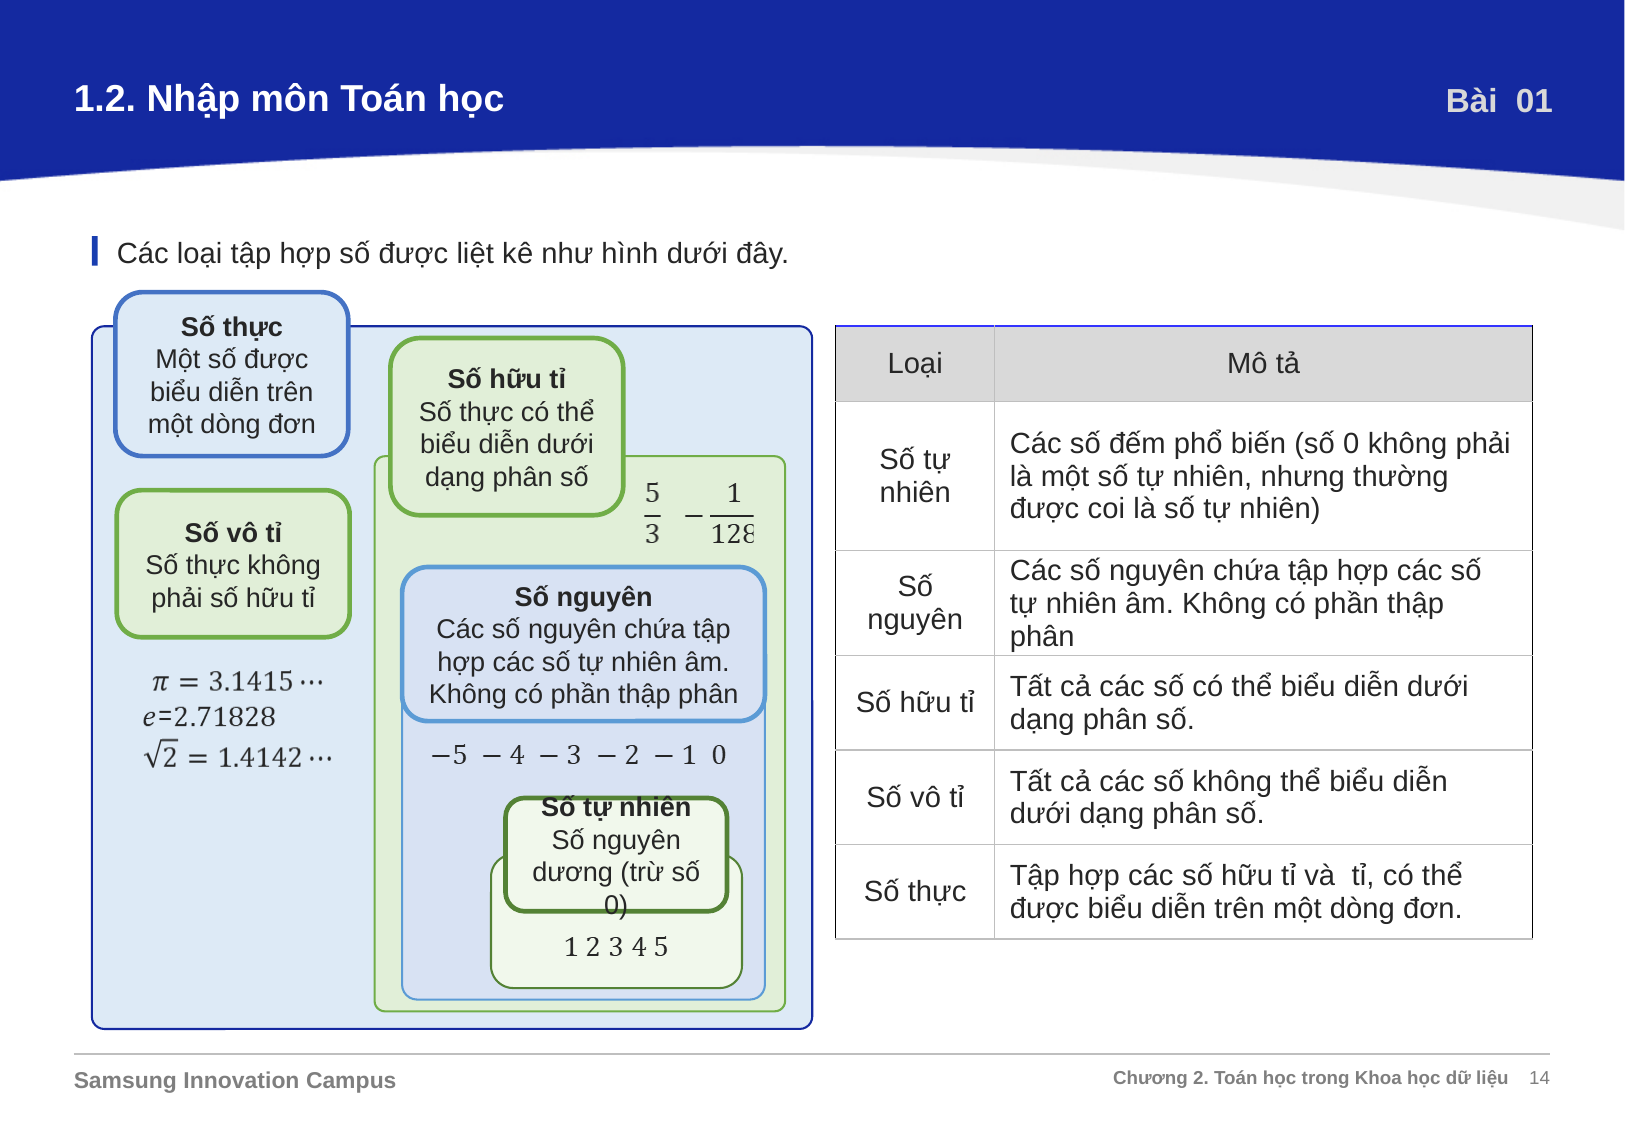

1.2. Nhập môn Toán học
Bài  01
Các loại tập hợp số được liệt kê như hình dưới đây.

Số thực
Một số được biểu diễn trên một dòng đơn

Số hữu tỉ
Số thực có thể biểu diễn dưới dạng phân số

Số vô tỉ
Số thực không phải số hữu tỉ
Số nguyên
Các số nguyên chứa tập hợp các số tự nhiên âm. Không có phần thập phân

Số tự nhiên
Số nguyên dương (trừ số 0)

| Loại | Mô tả |
| --- | --- |
| Số tự nhiên | Các số đếm phổ biến (số 0 không phải là một số tự nhiên, nhưng thường được coi là số tự nhiên) |
| Số nguyên | Các số nguyên chứa tập hợp các số tự nhiên âm. Không có phần thập phân |
| Số hữu tỉ | Tất cả các số có thể biểu diễn dưới dạng phân số. |
| Số vô tỉ | Tất cả các số không thể biểu diễn dưới dạng phân số. |
| Số thực | Tập hợp các số hữu tỉ và tỉ, có thể được biểu diễn trên một dòng đơn. |